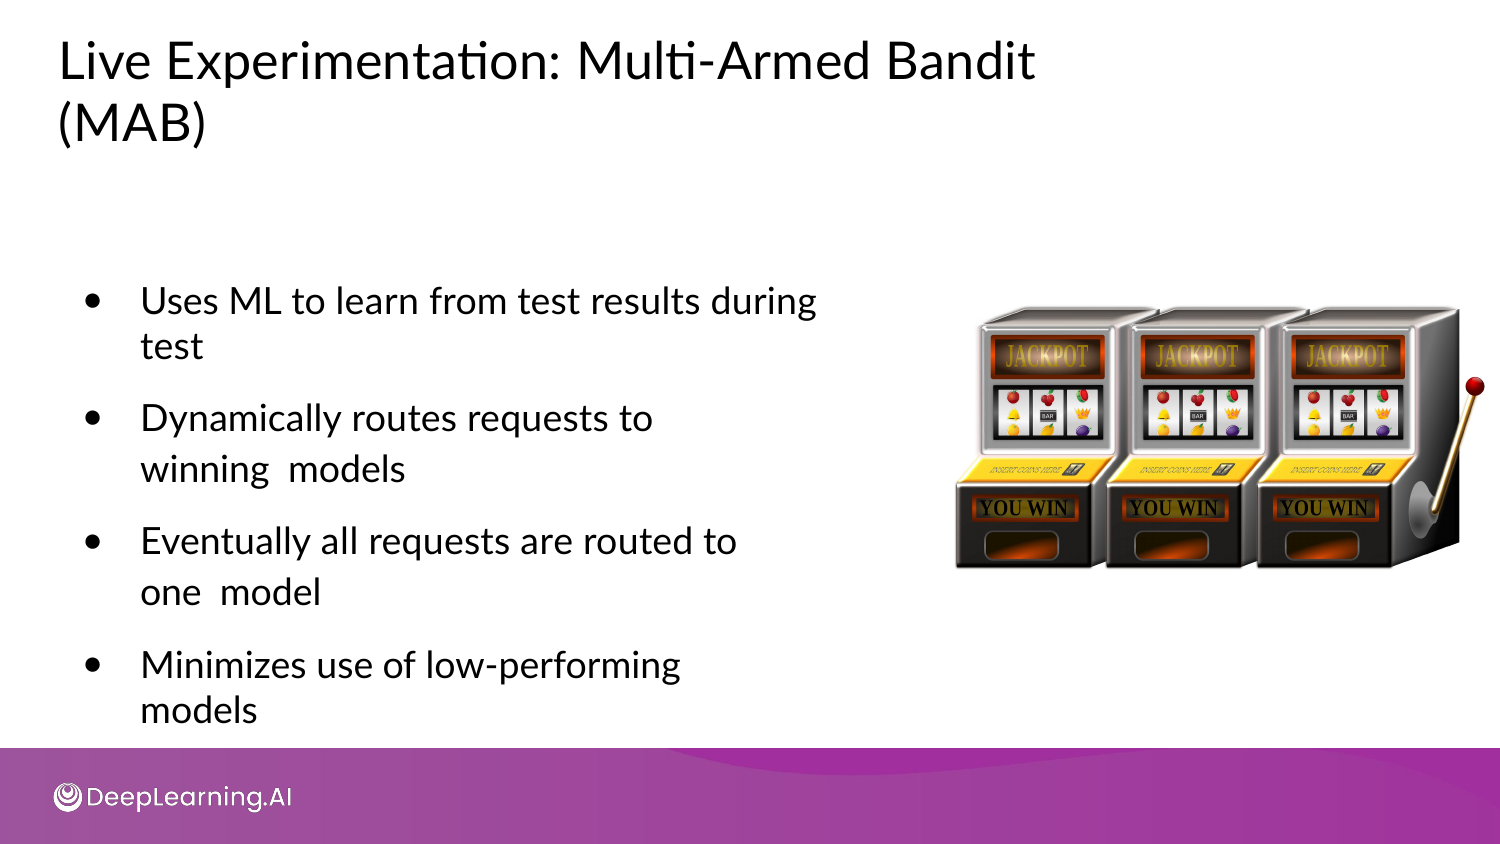

# Live Experimentation: Multi-Armed Bandit (MAB)
Uses ML to learn from test results during test
Dynamically routes requests to winning  models
Eventually all requests are routed to one  model
Minimizes use of low-performing models